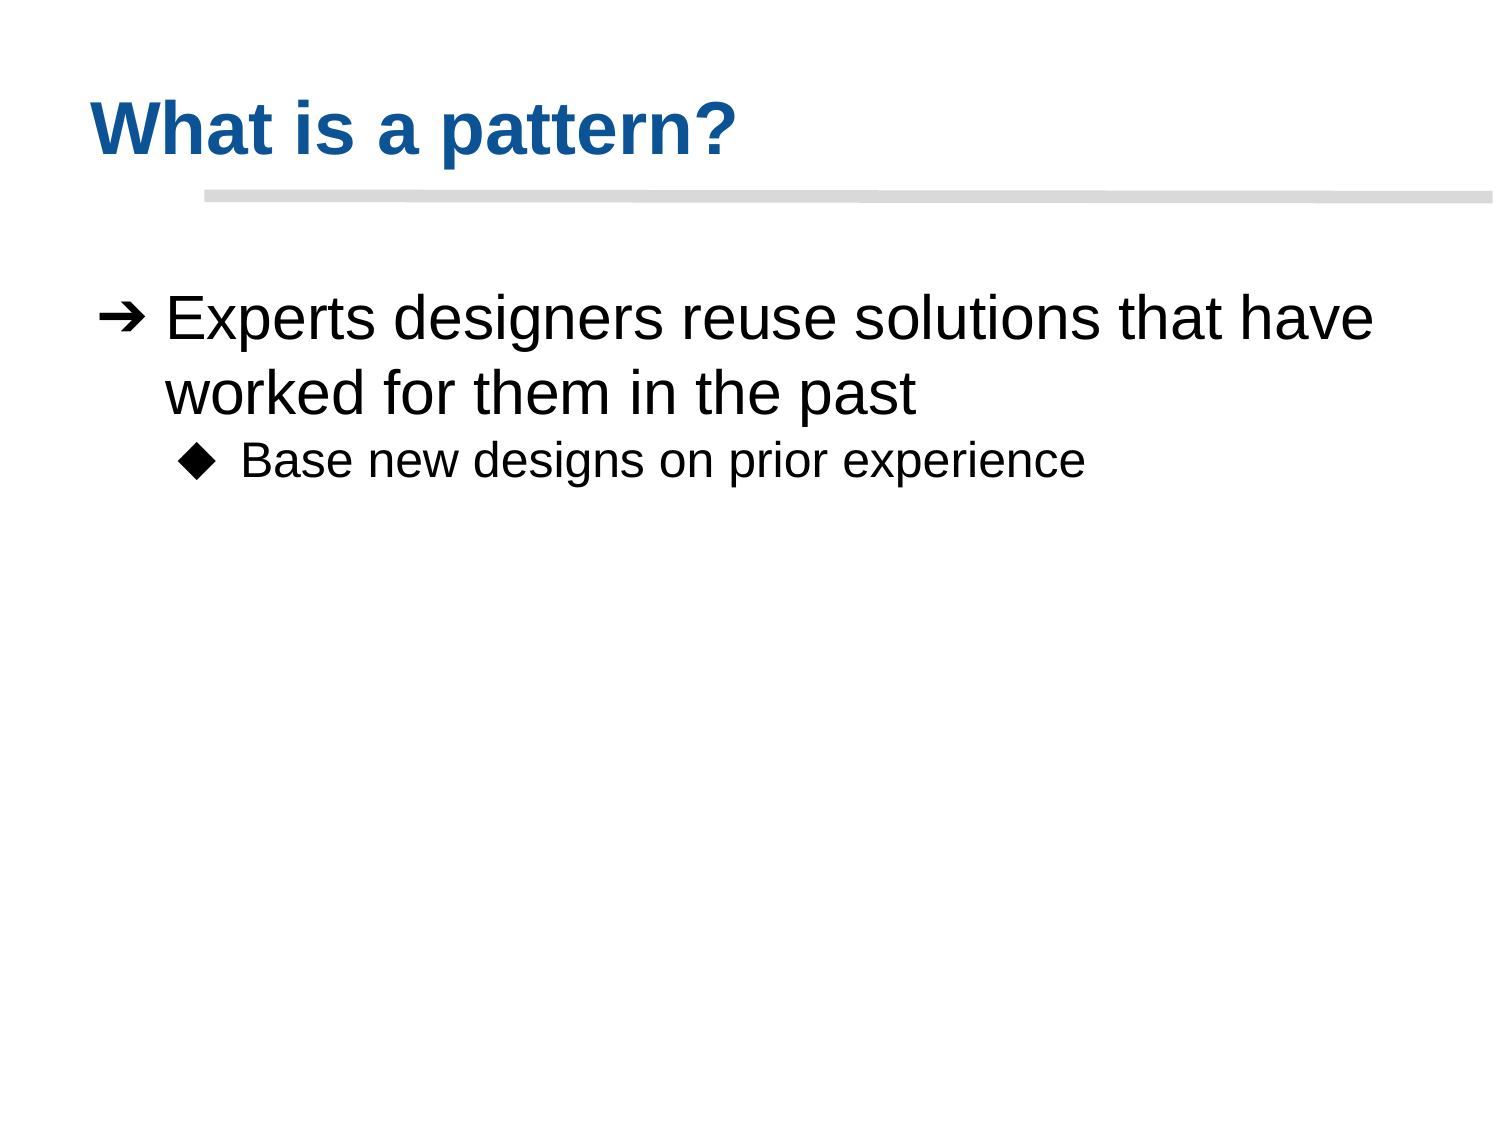

# What is a pattern?
Experts designers reuse solutions that have worked for them in the past
Base new designs on prior experience